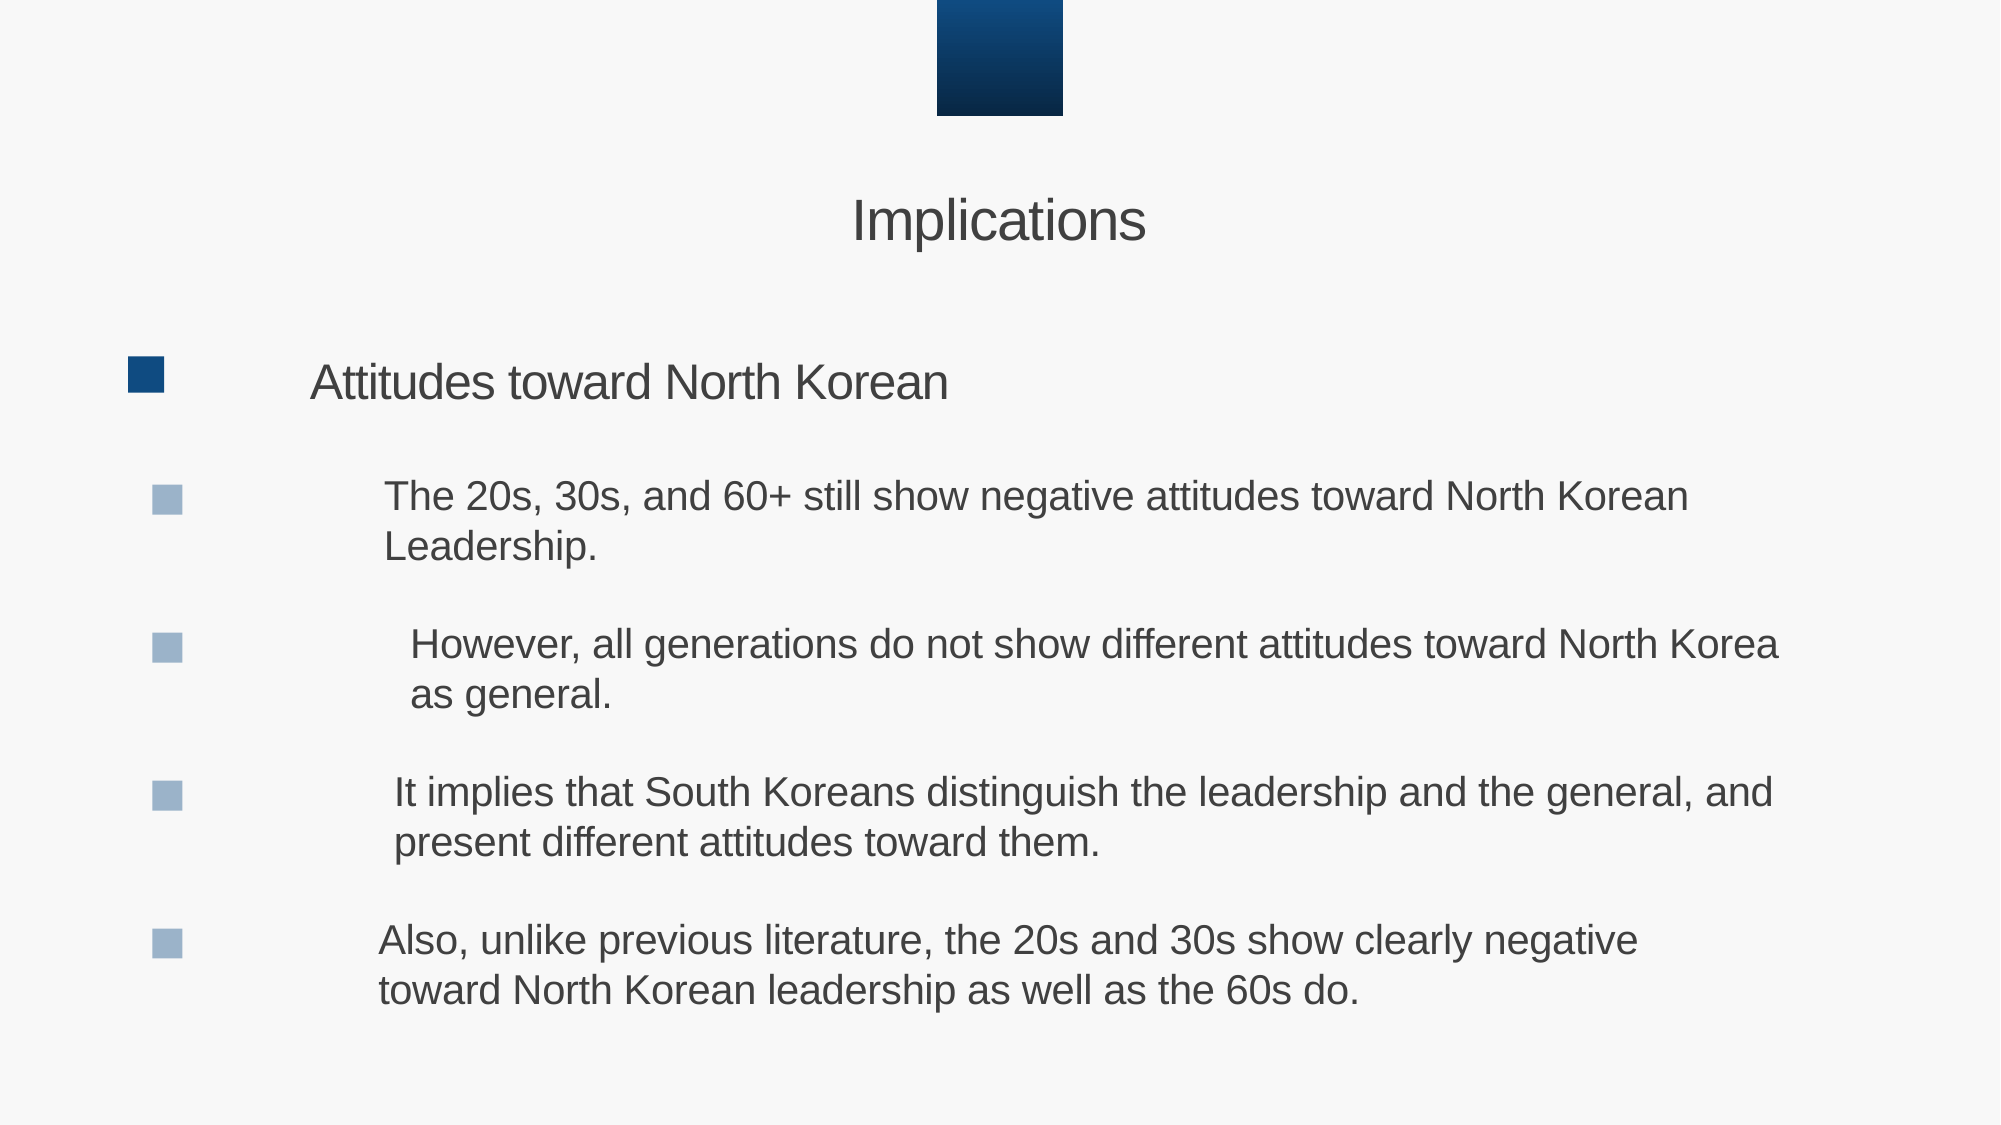

05
Implications
Attitudes toward North Korean

The 20s, 30s, and 60+ still show negative attitudes toward North Korean
Leadership.

However, all generations do not show different attitudes toward North Korea
as general.

It implies that South Koreans distinguish the leadership and the general, and
present different attitudes toward them.

Also, unlike previous literature, the 20s and 30s show clearly negative
toward North Korean leadership as well as the 60s do.